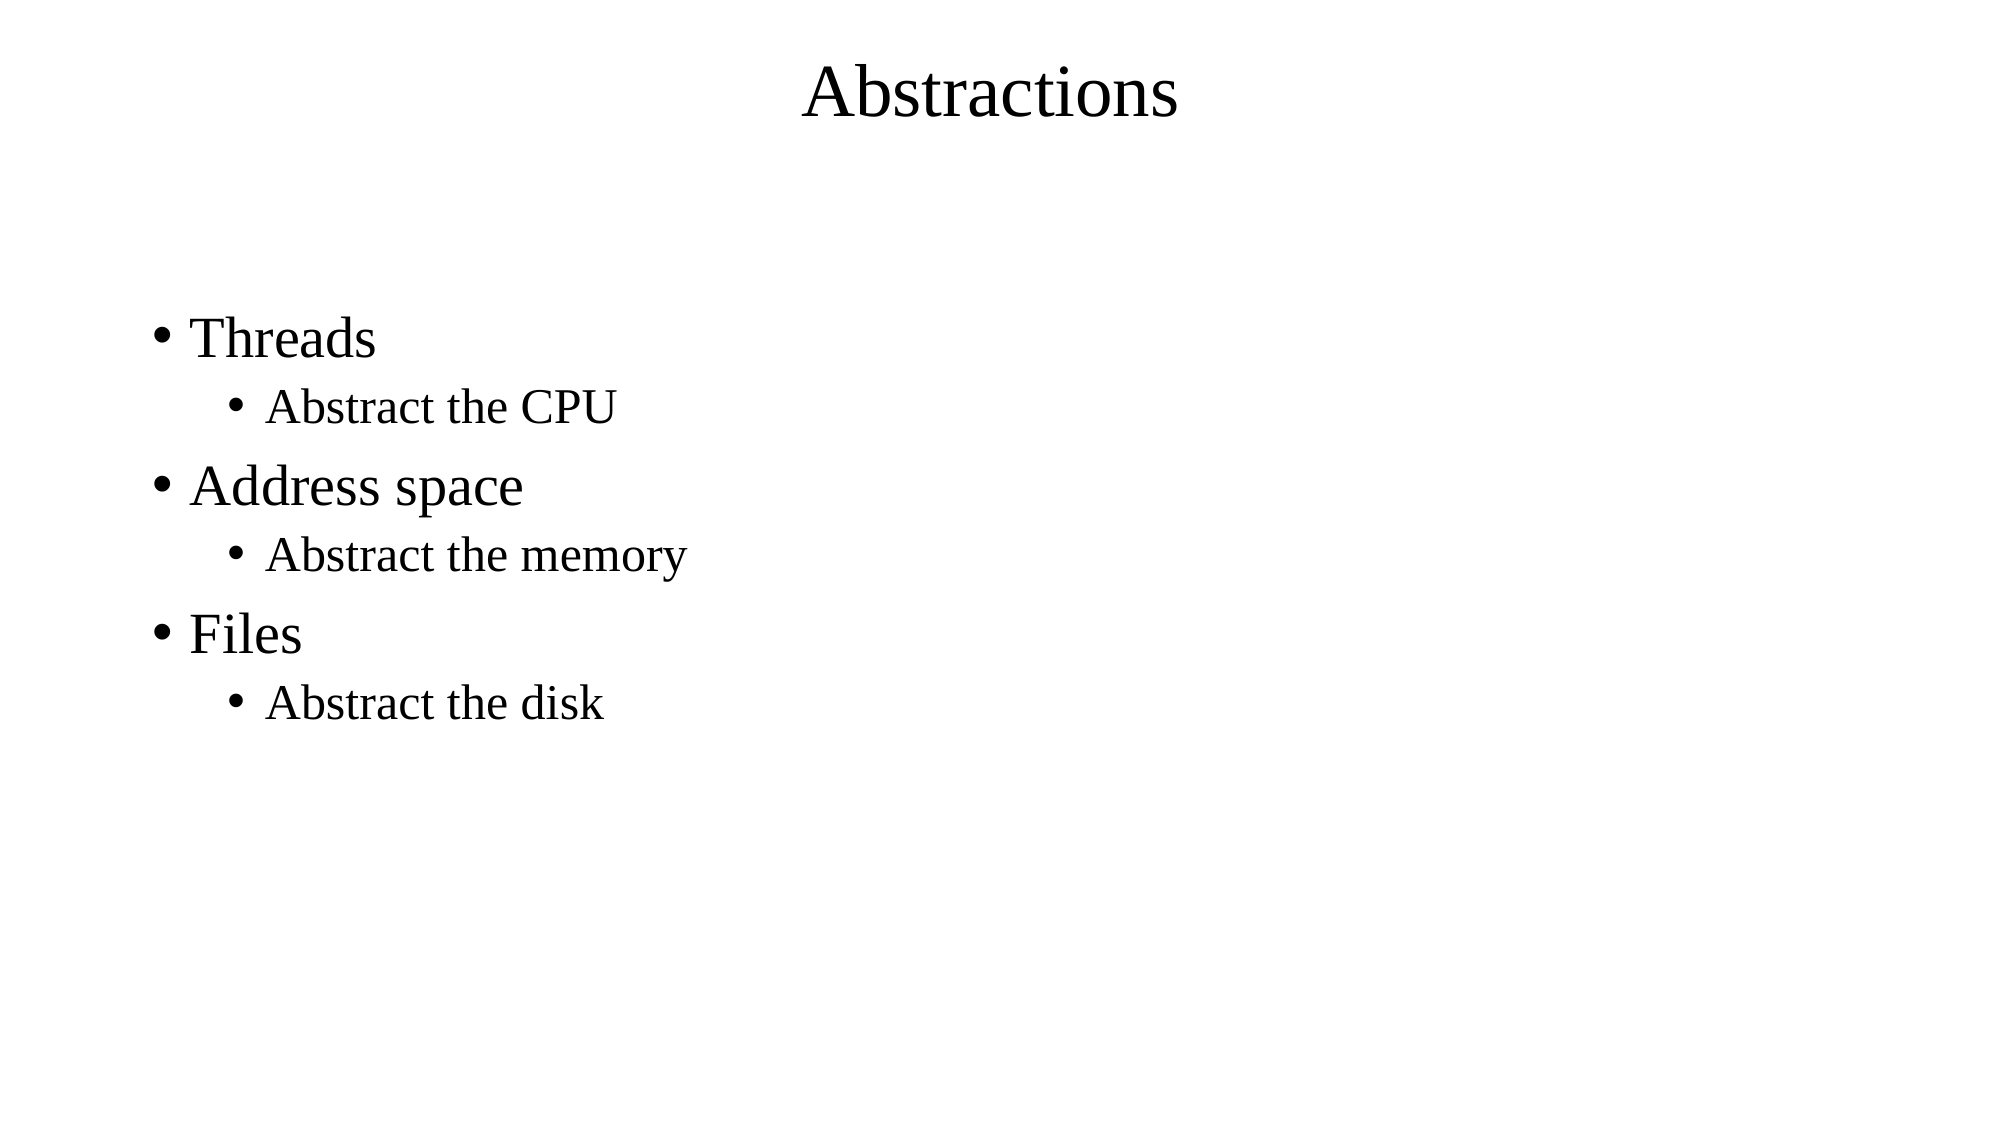

# Abstractions
Threads
Abstract the CPU
Address space
Abstract the memory
Files
Abstract the disk